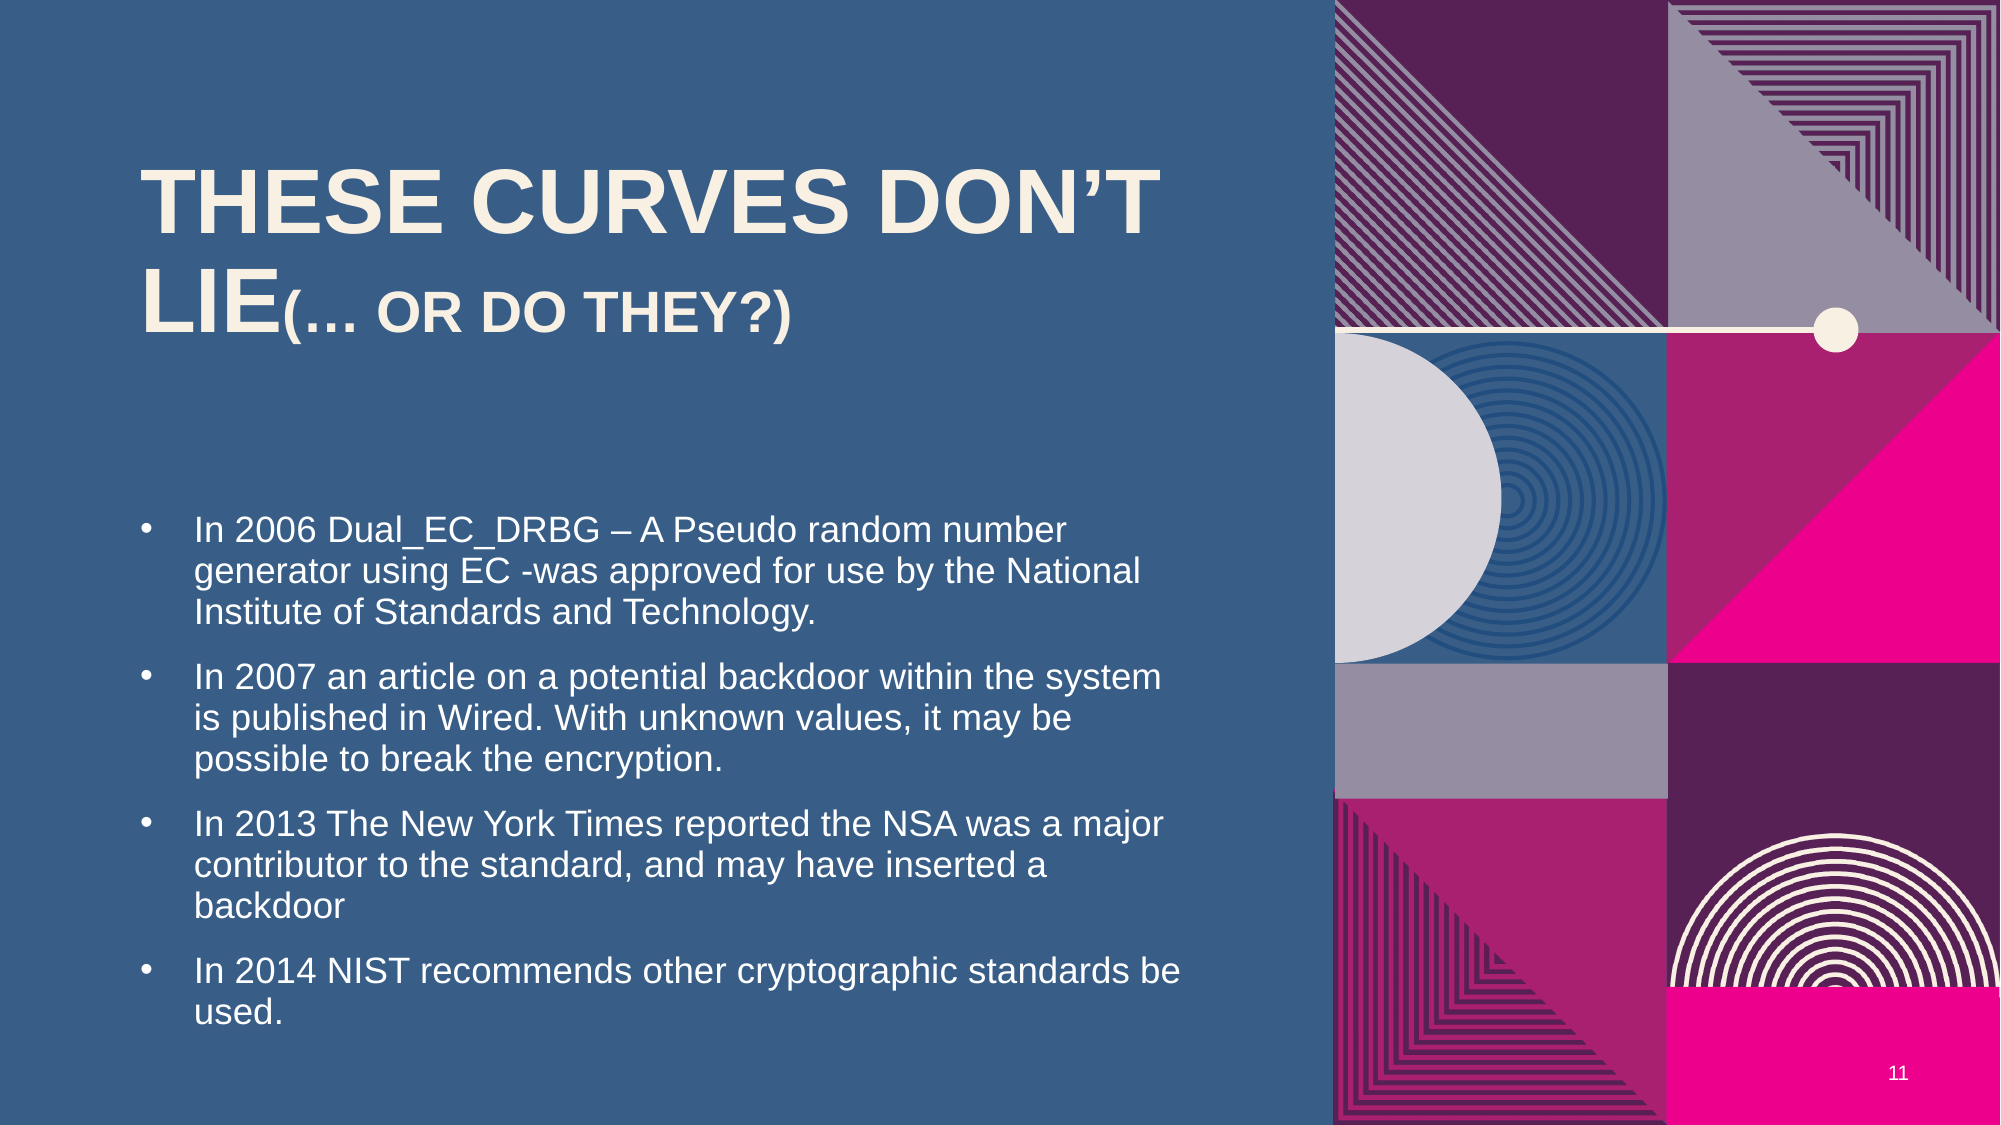

# These curves don’t lie(… or do they?)
In 2006 Dual_EC_DRBG – A Pseudo random number generator using EC -was approved for use by the National Institute of Standards and Technology.
In 2007 an article on a potential backdoor within the system is published in Wired. With unknown values, it may be possible to break the encryption.
In 2013 The New York Times reported the NSA was a major contributor to the standard, and may have inserted a backdoor
In 2014 NIST recommends other cryptographic standards be used.

11